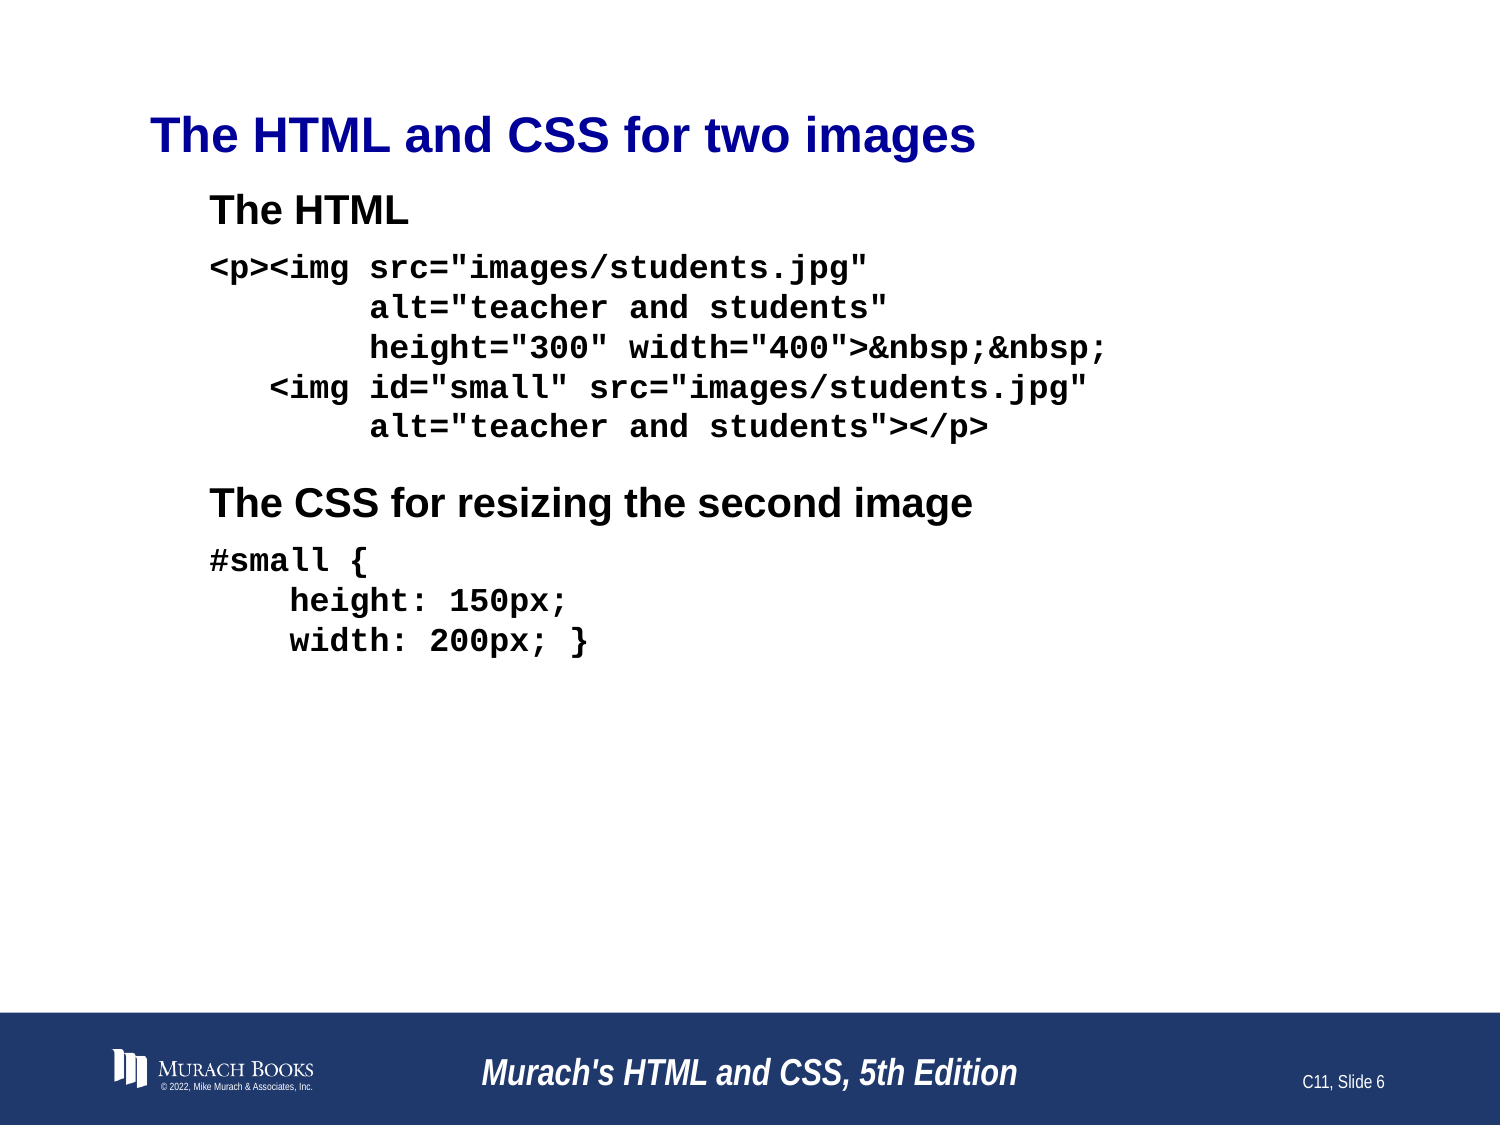

# The HTML and CSS for two images
The HTML
<p><img src="images/students.jpg"
        alt="teacher and students"
        height="300" width="400">&nbsp;&nbsp;
   <img id="small" src="images/students.jpg"
        alt="teacher and students"></p>
The CSS for resizing the second image
#small {
    height: 150px;
    width: 200px; }

© 2022, Mike Murach & Associates, Inc.
Murach's HTML and CSS, 5th Edition

C11, Slide 6